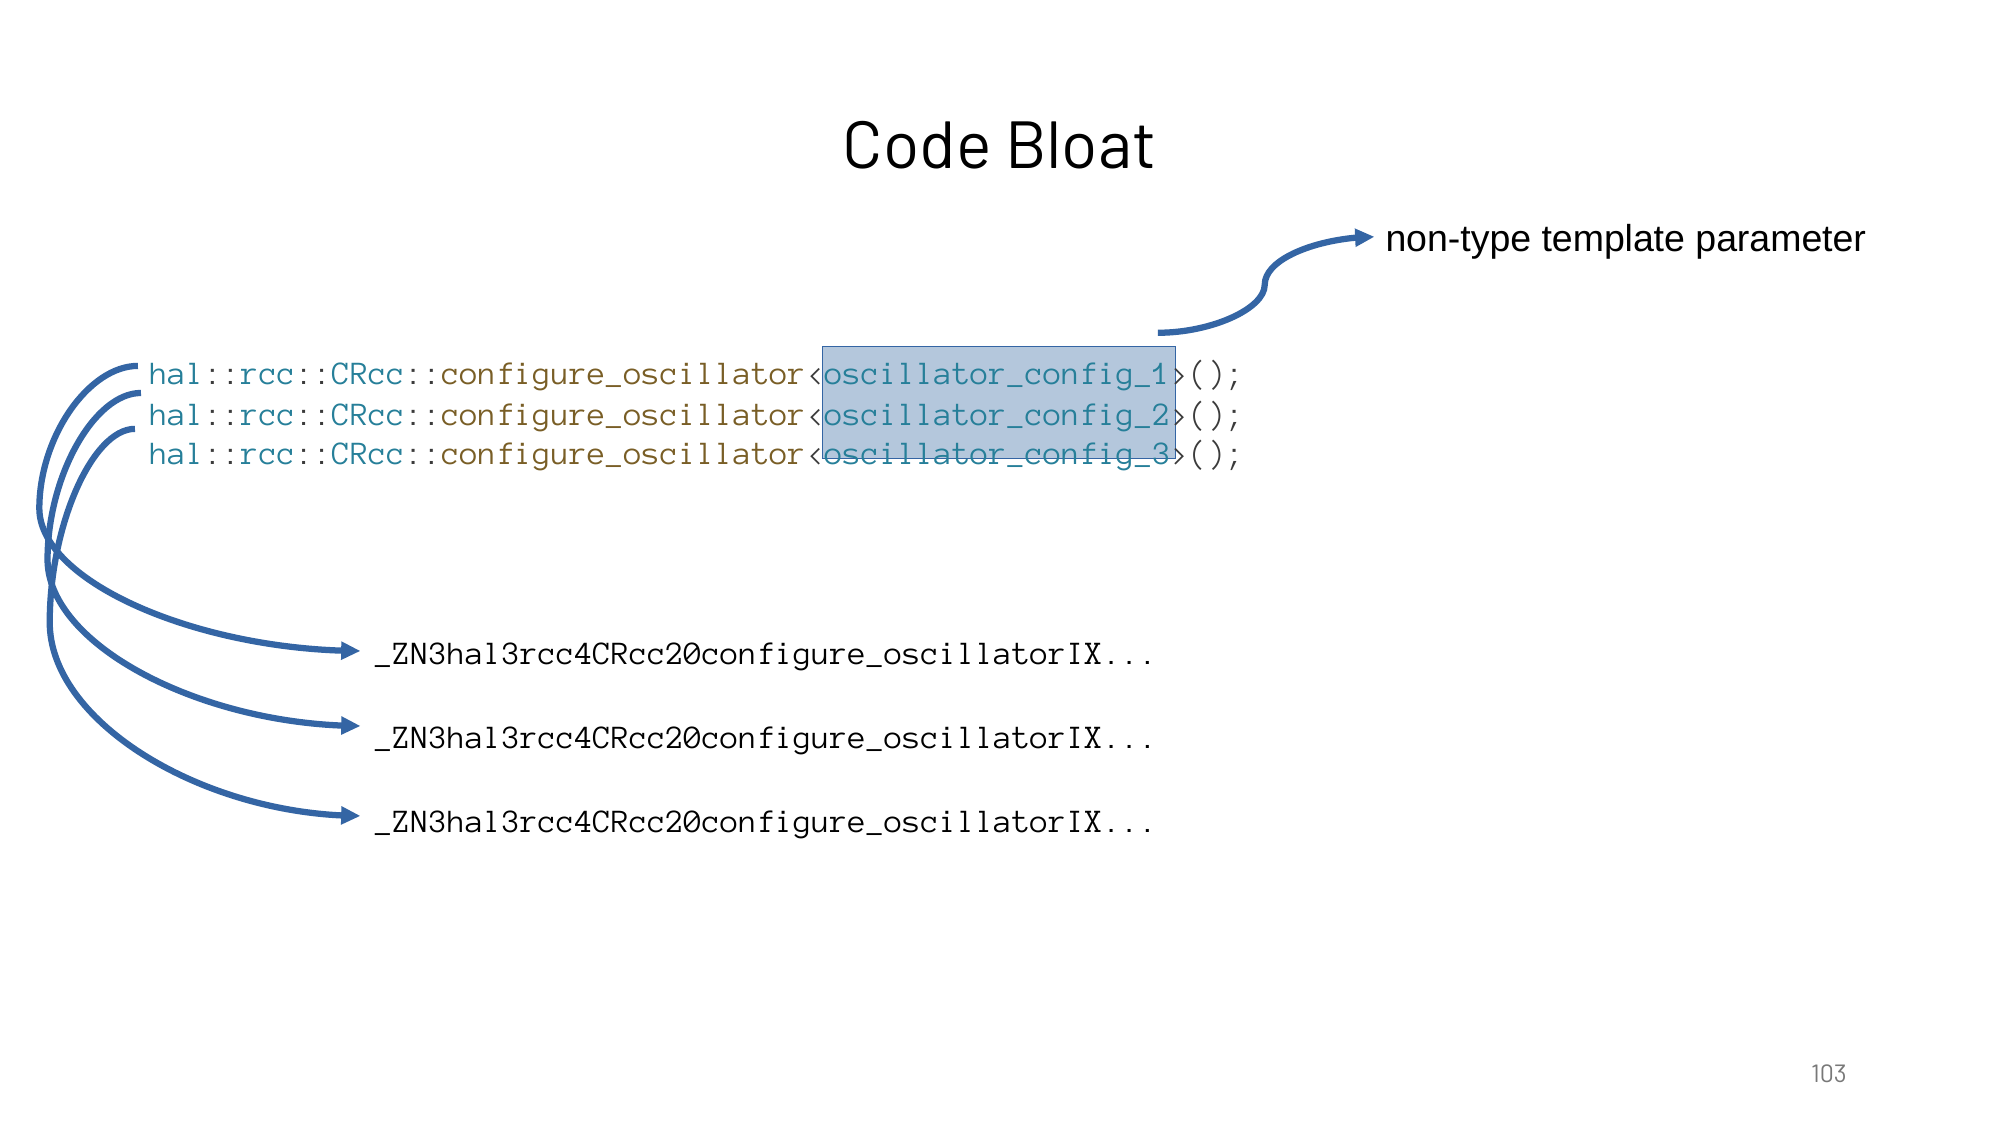

Code Bloat
non-type template parameter

hal::rcc::CRcc::configure_oscillator<oscillator_config_1>();
hal::rcc::CRcc::configure_oscillator<oscillator_config_2>();
hal::rcc::CRcc::configure_oscillator<oscillator_config_3>();

_ZN3hal3rcc4CRcc20configure_oscillatorIX...
_ZN3hal3rcc4CRcc20configure_oscillatorIX...
_ZN3hal3rcc4CRcc20configure_oscillatorIX...
103